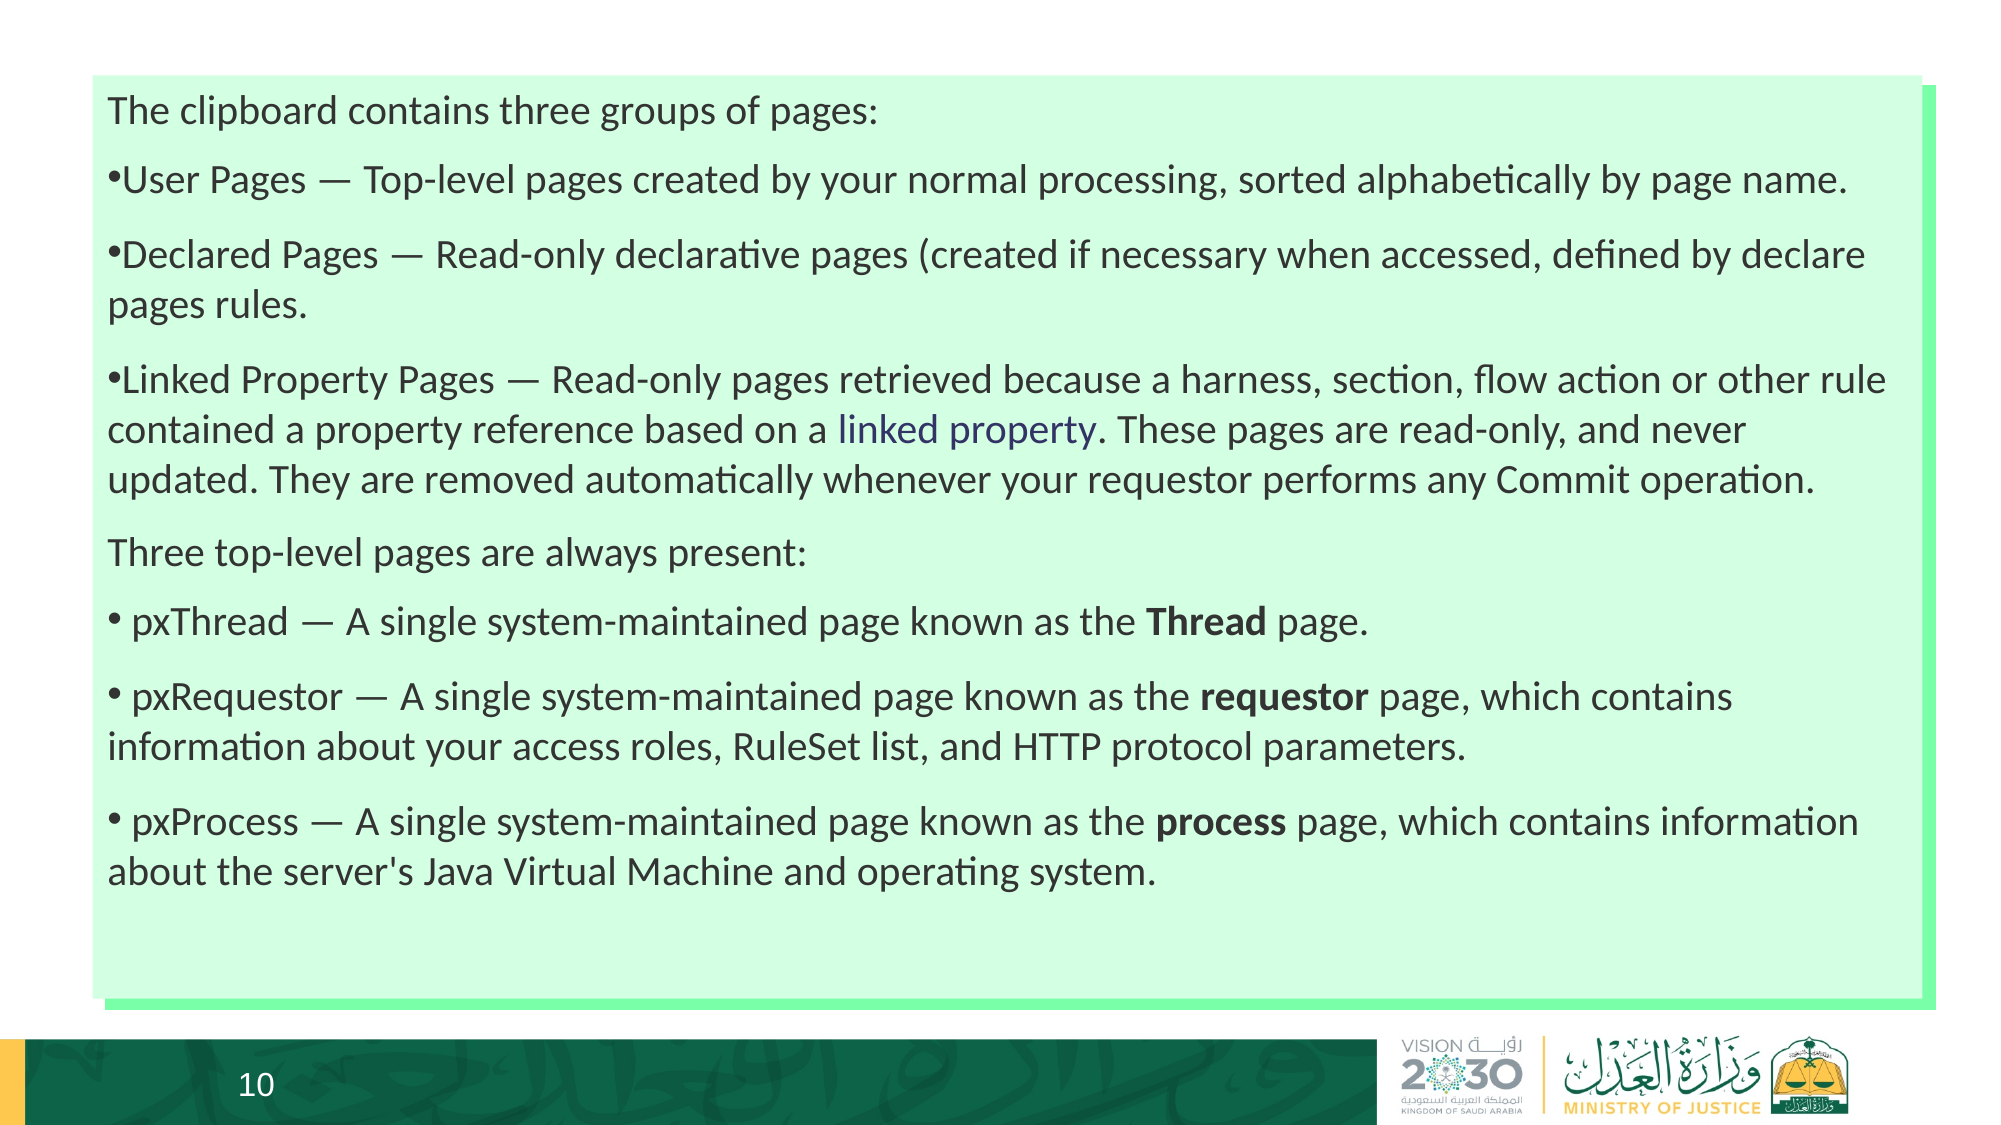

The clipboard contains three groups of pages:
User Pages — Top-level pages created by your normal processing, sorted alphabetically by page name.
Declared Pages — Read-only declarative pages (created if necessary when accessed, defined by declare pages rules.
Linked Property Pages — Read-only pages retrieved because a harness, section, flow action or other rule contained a property reference based on a linked property. These pages are read-only, and never updated. They are removed automatically whenever your requestor performs any Commit operation.
Three top-level pages are always present:
 pxThread — A single system-maintained page known as the Thread page.
 pxRequestor — A single system-maintained page known as the requestor page, which contains information about your access roles, RuleSet list, and HTTP protocol parameters.
 pxProcess — A single system-maintained page known as the process page, which contains information about the server's Java Virtual Machine and operating system.

#
10